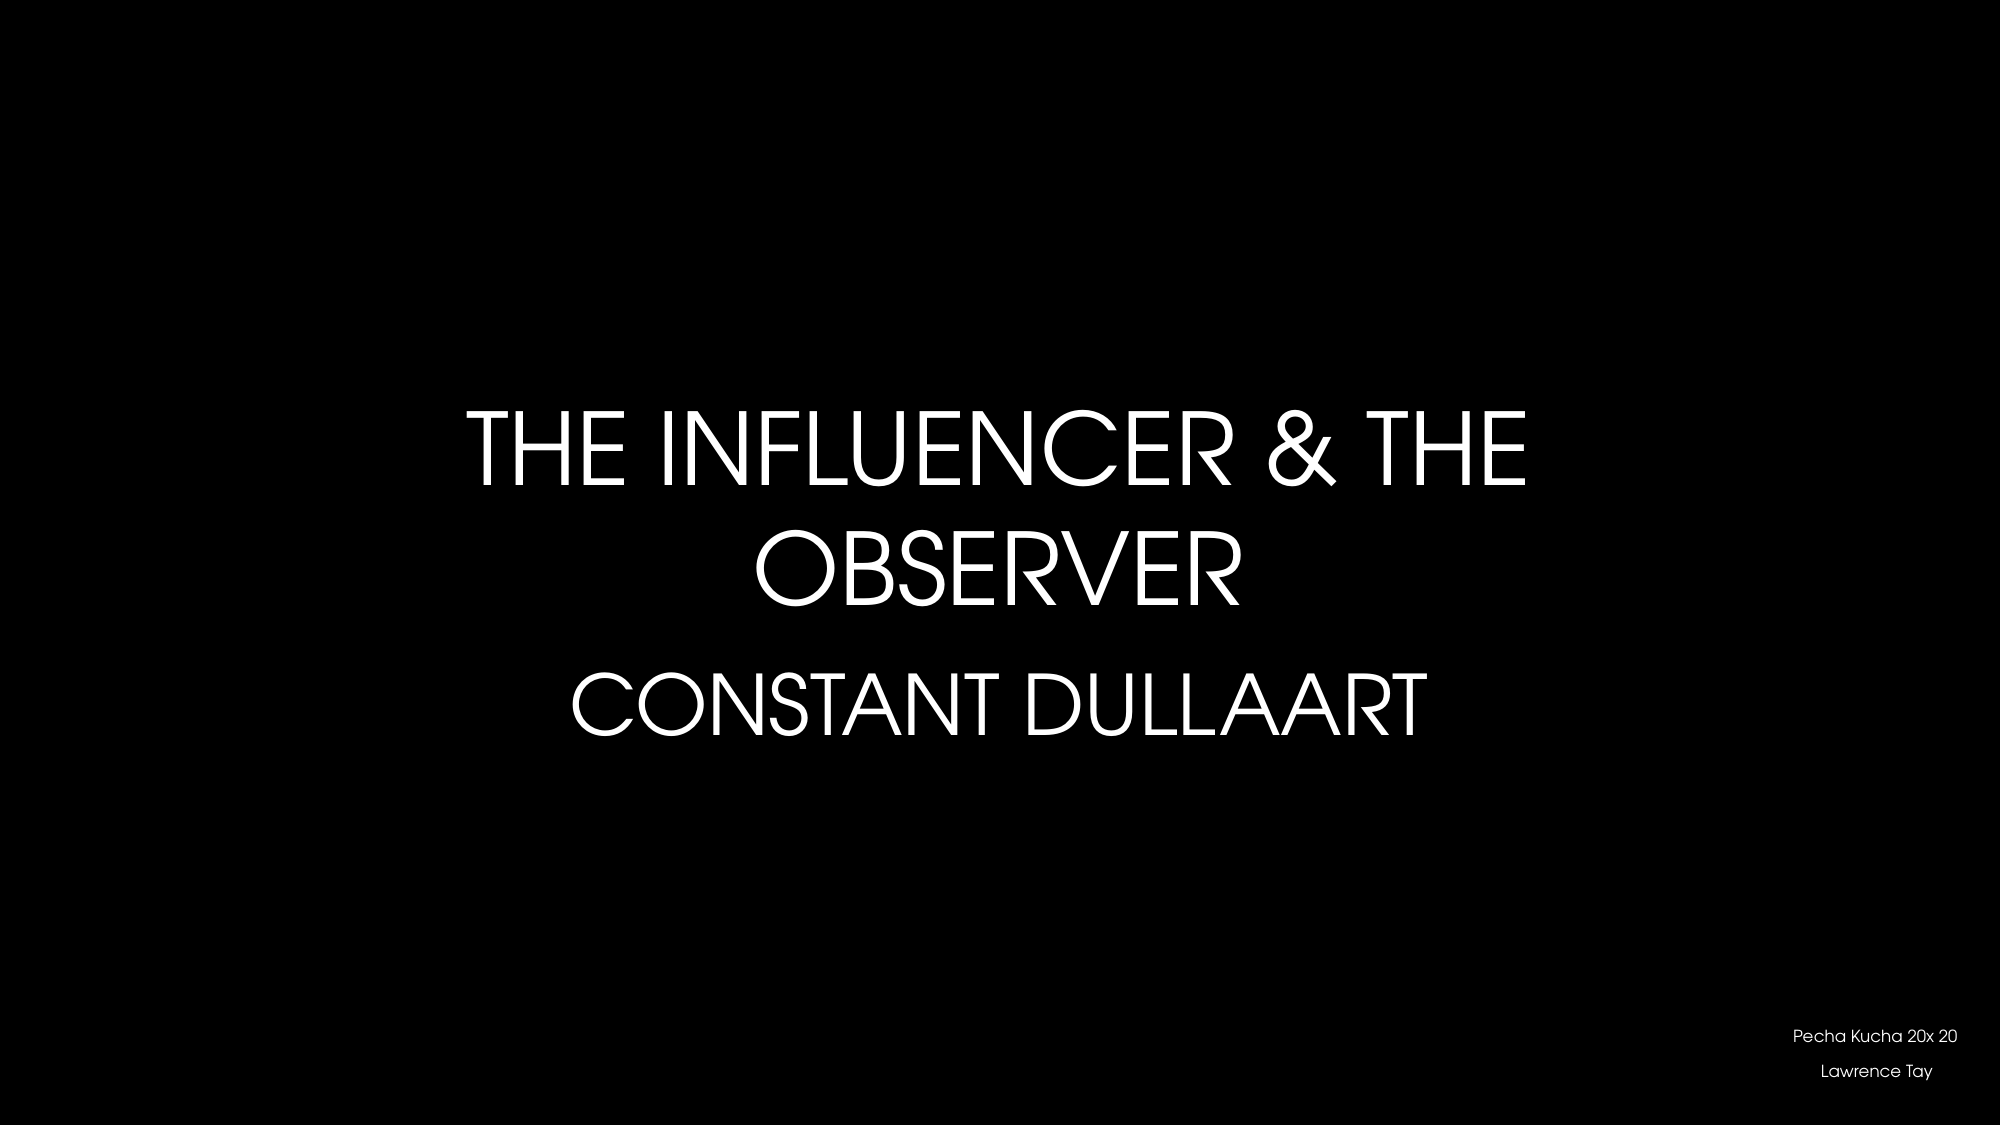

# The INFLUENCER & THE OBSERVER
Constant Dullaart
Pecha Kucha 20x 20
Lawrence Tay